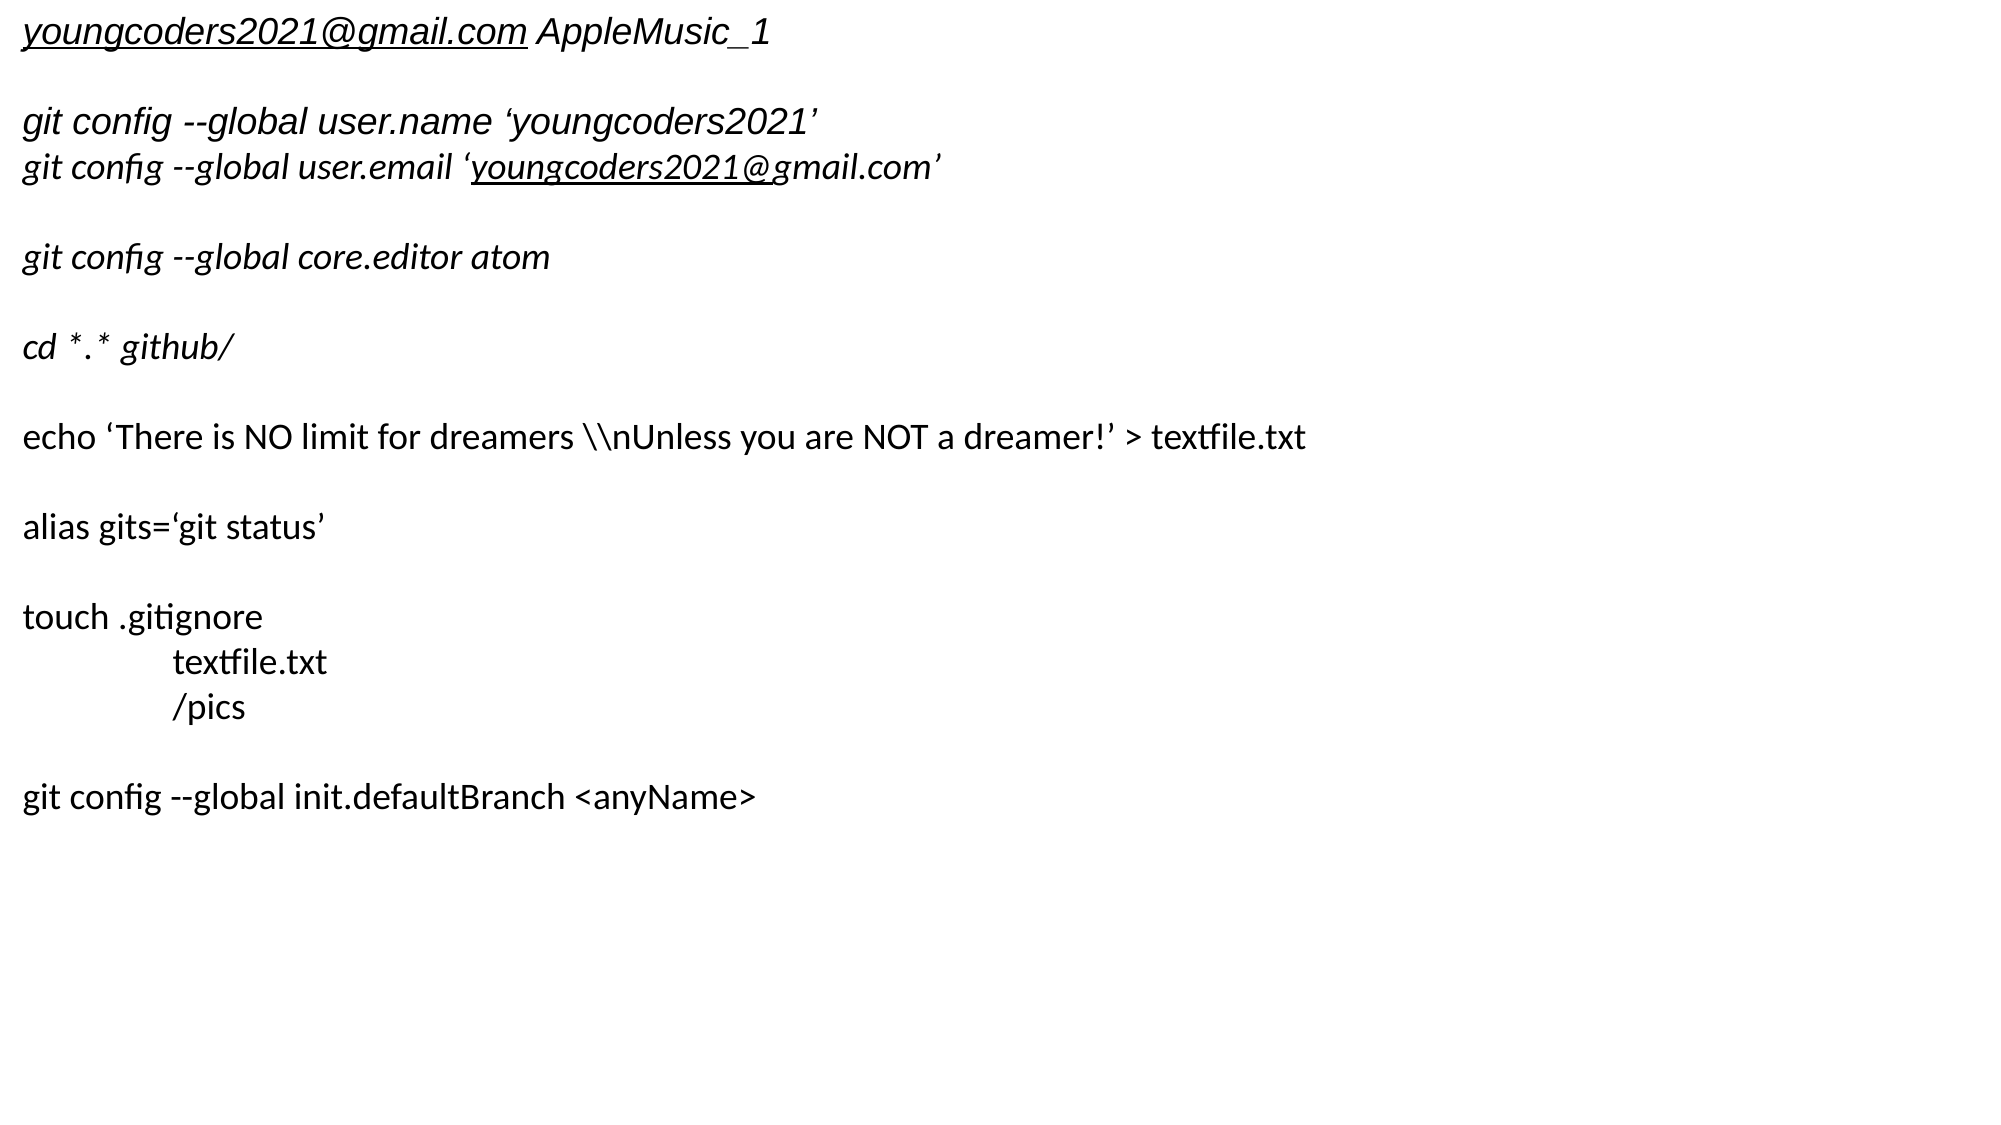

youngcoders2021@gmail.com AppleMusic_1

git config --global user.name ‘youngcoders2021’
git config --global user.email ‘youngcoders2021@gmail.com’

git config --global core.editor atom

cd *.* github/

echo ‘There is NO limit for dreamers \\nUnless you are NOT a dreamer!’ > textfile.txt

alias gits=‘git status’

touch .gitignore
	textfile.txt
	/pics

git config --global init.defaultBranch <anyName>